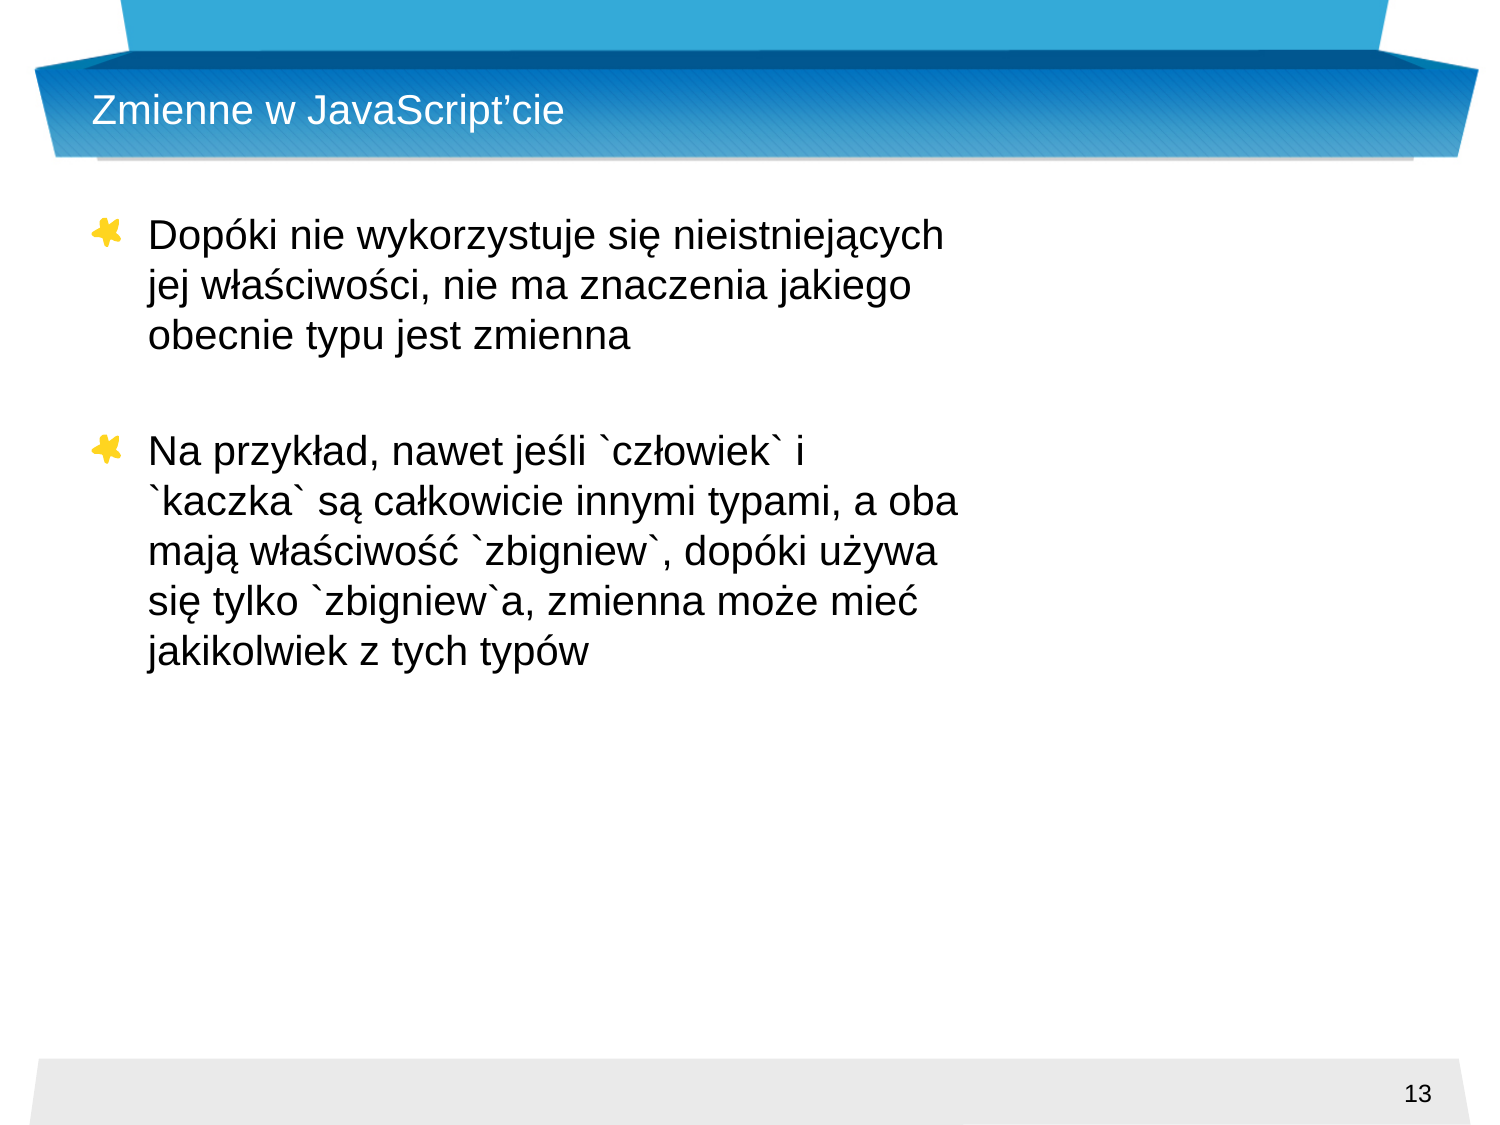

# Zmienne w JavaScript’cie
Dopóki nie wykorzystuje się nieistniejących jej właściwości, nie ma znaczenia jakiego obecnie typu jest zmienna

Na przykład, nawet jeśli `człowiek` i `kaczka` są całkowicie innymi typami, a oba mają właściwość `zbigniew`, dopóki używa się tylko `zbigniew`a, zmienna może mieć jakikolwiek z tych typów